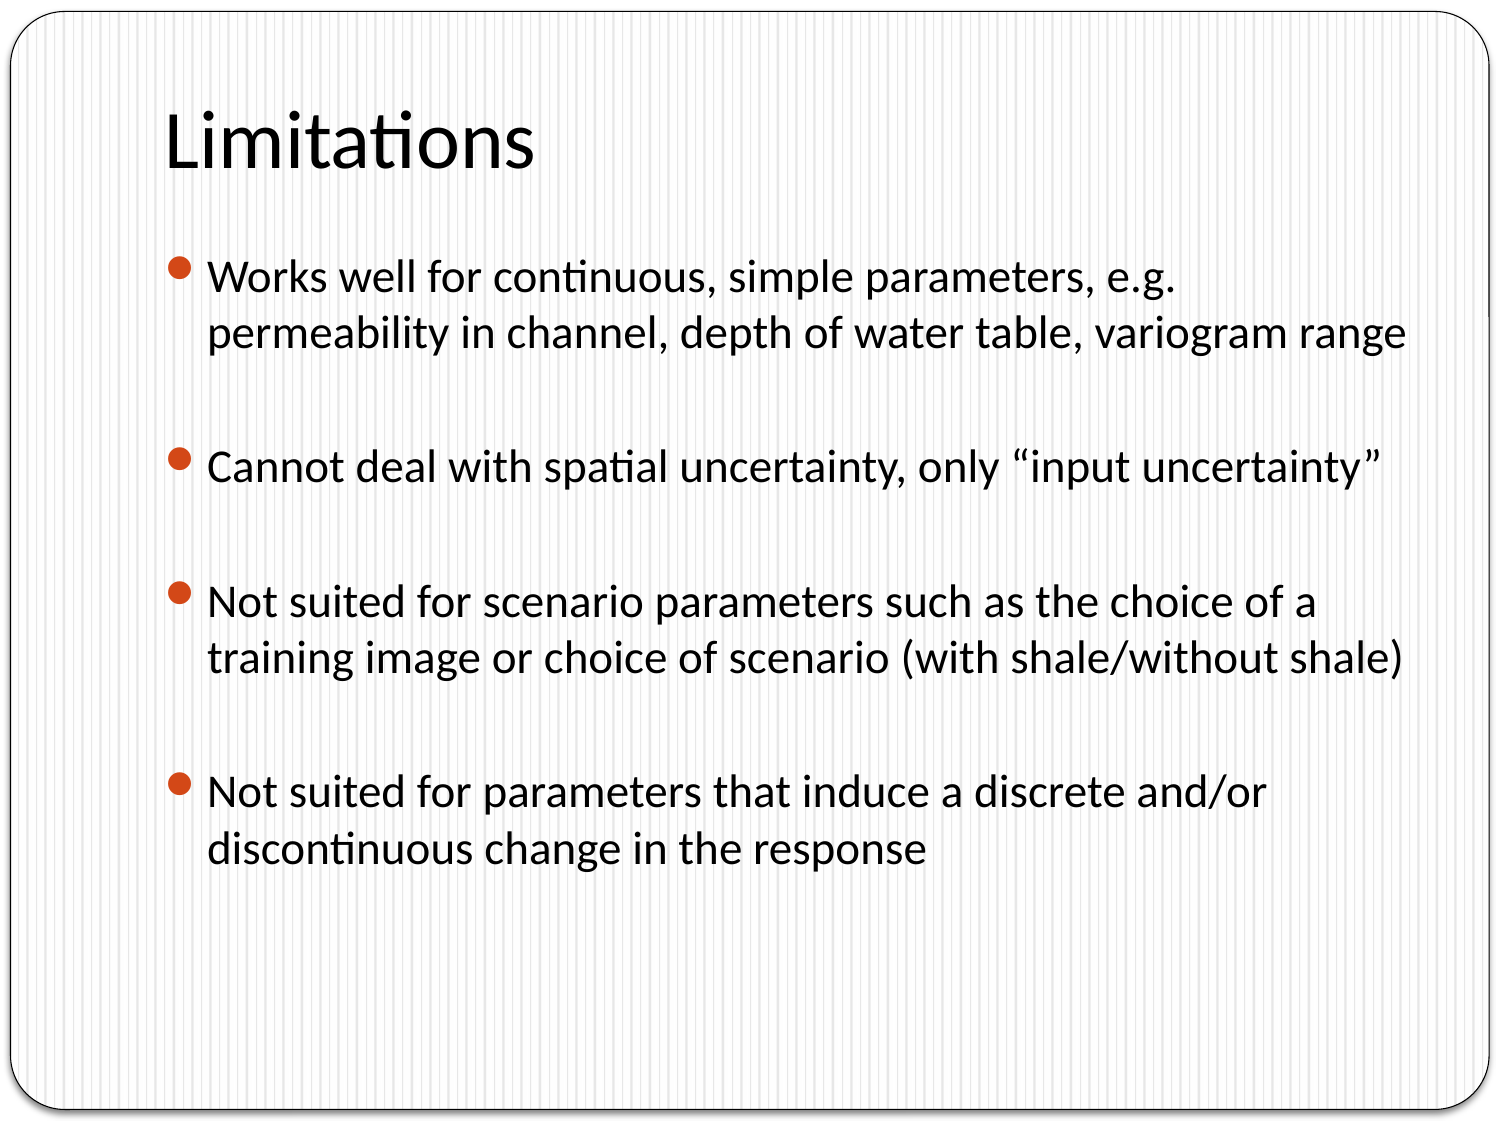

# Limitations
Works well for continuous, simple parameters, e.g. permeability in channel, depth of water table, variogram range

Cannot deal with spatial uncertainty, only “input uncertainty”

Not suited for scenario parameters such as the choice of a training image or choice of scenario (with shale/without shale)

Not suited for parameters that induce a discrete and/or discontinuous change in the response